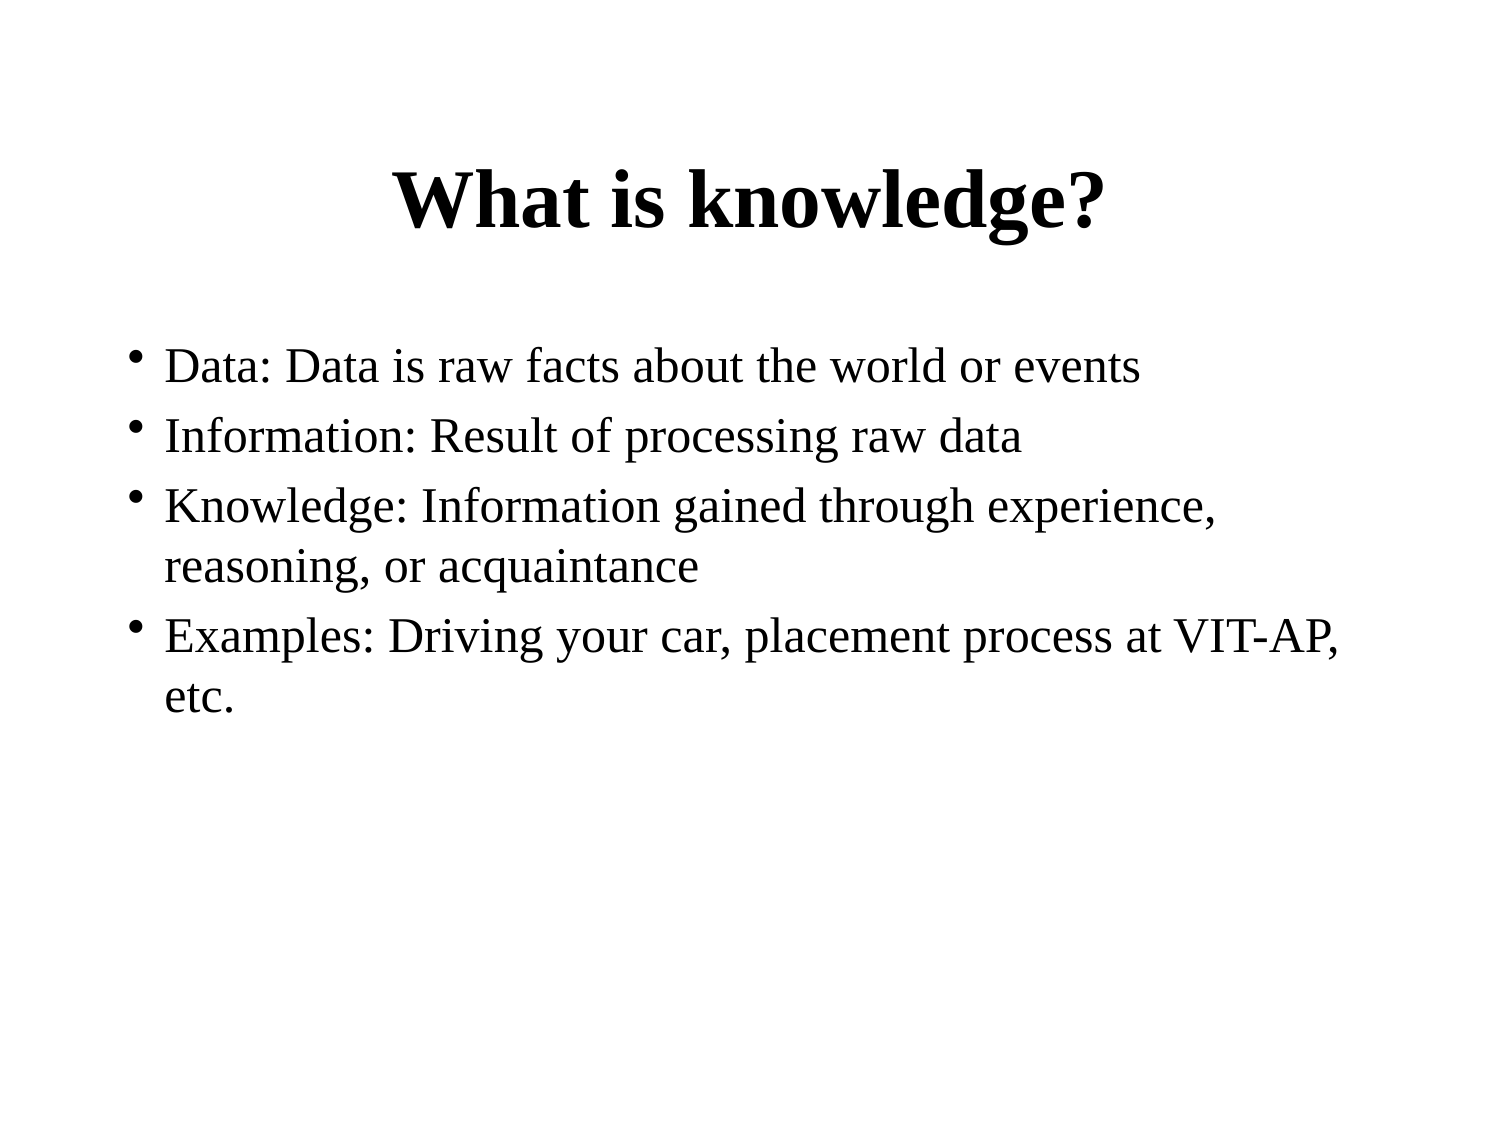

# What is knowledge?
Data: Data is raw facts about the world or events
Information: Result of processing raw data
Knowledge: Information gained through experience, reasoning, or acquaintance
Examples: Driving your car, placement process at VIT-AP, etc.